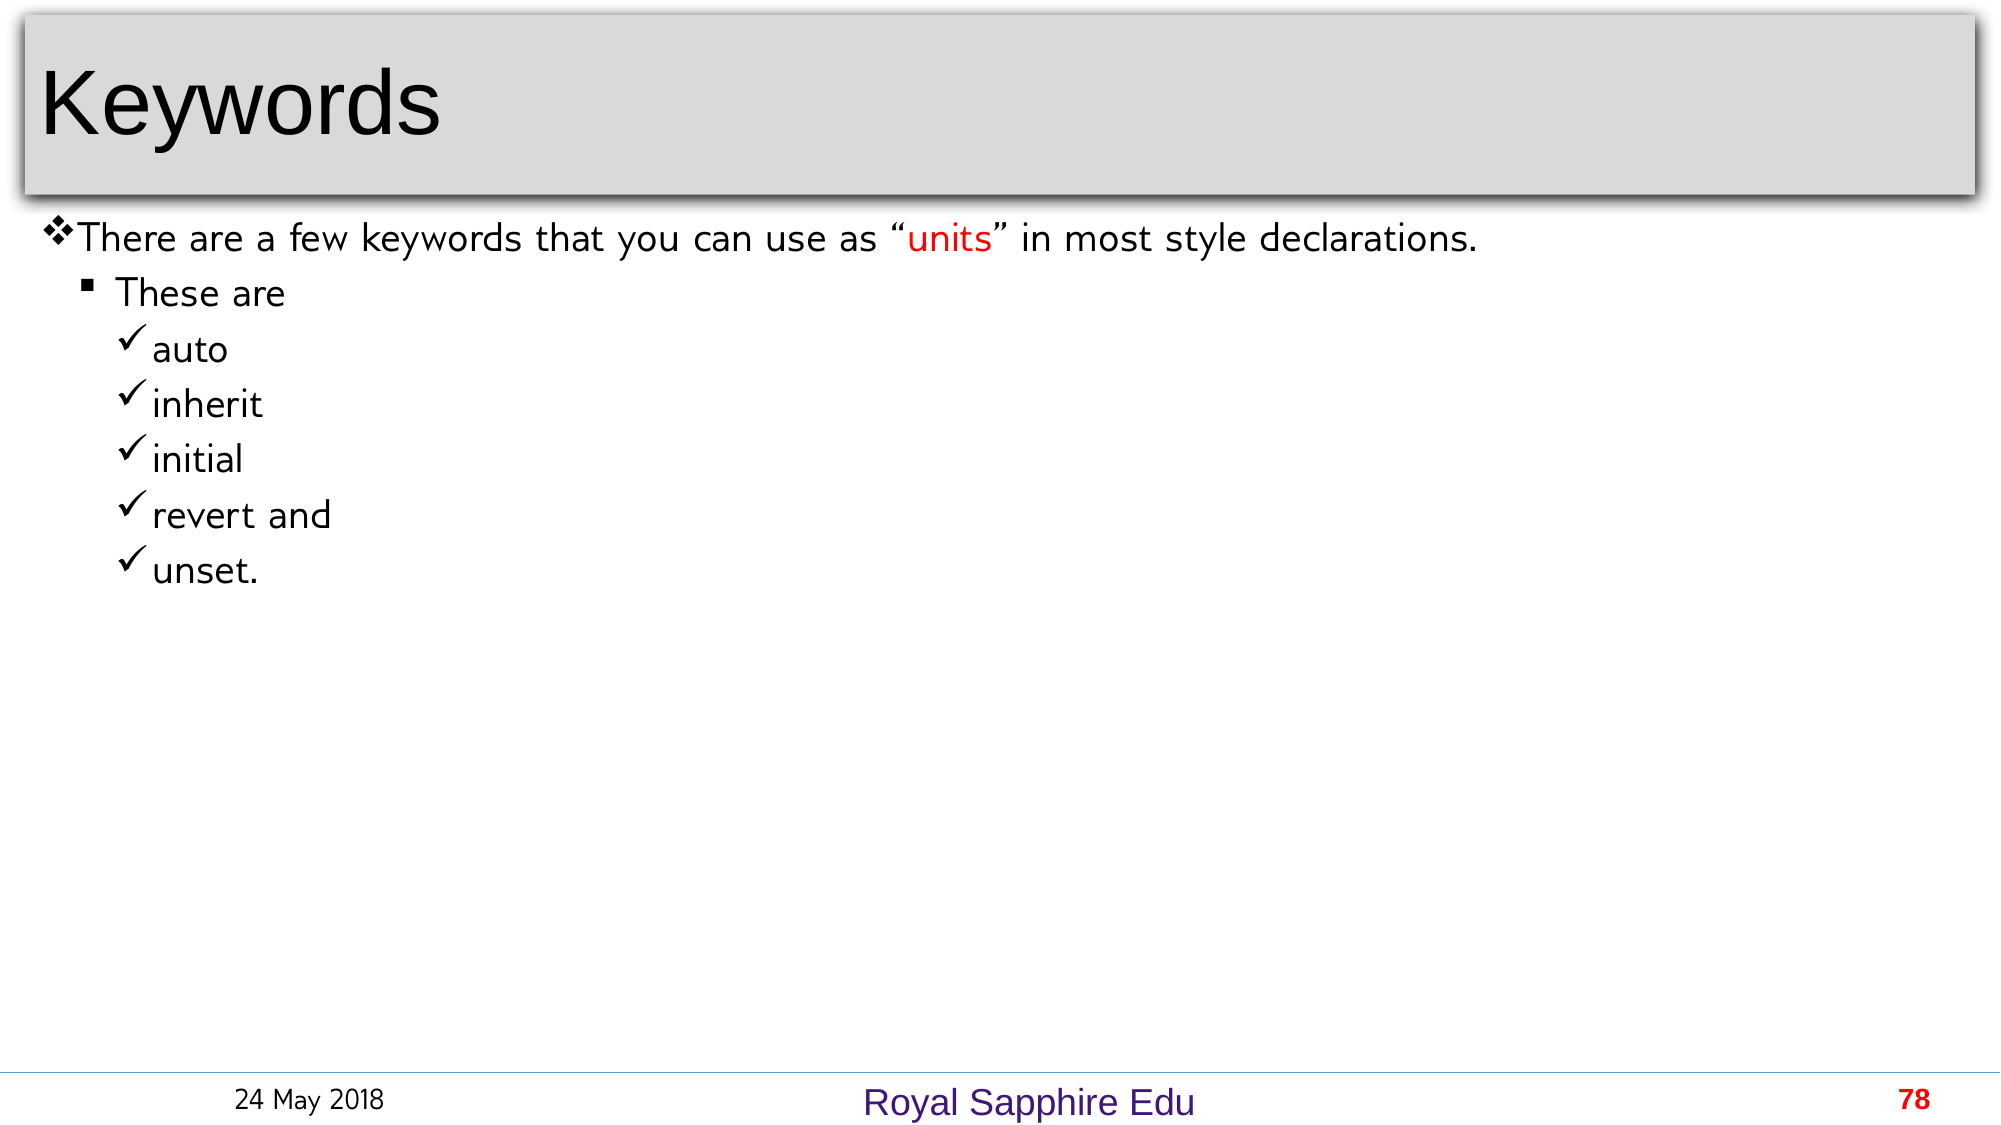

# Keywords
There are a few keywords that you can use as “units” in most style declarations.
These are
auto
inherit
initial
revert and
unset.
24 May 2018
78